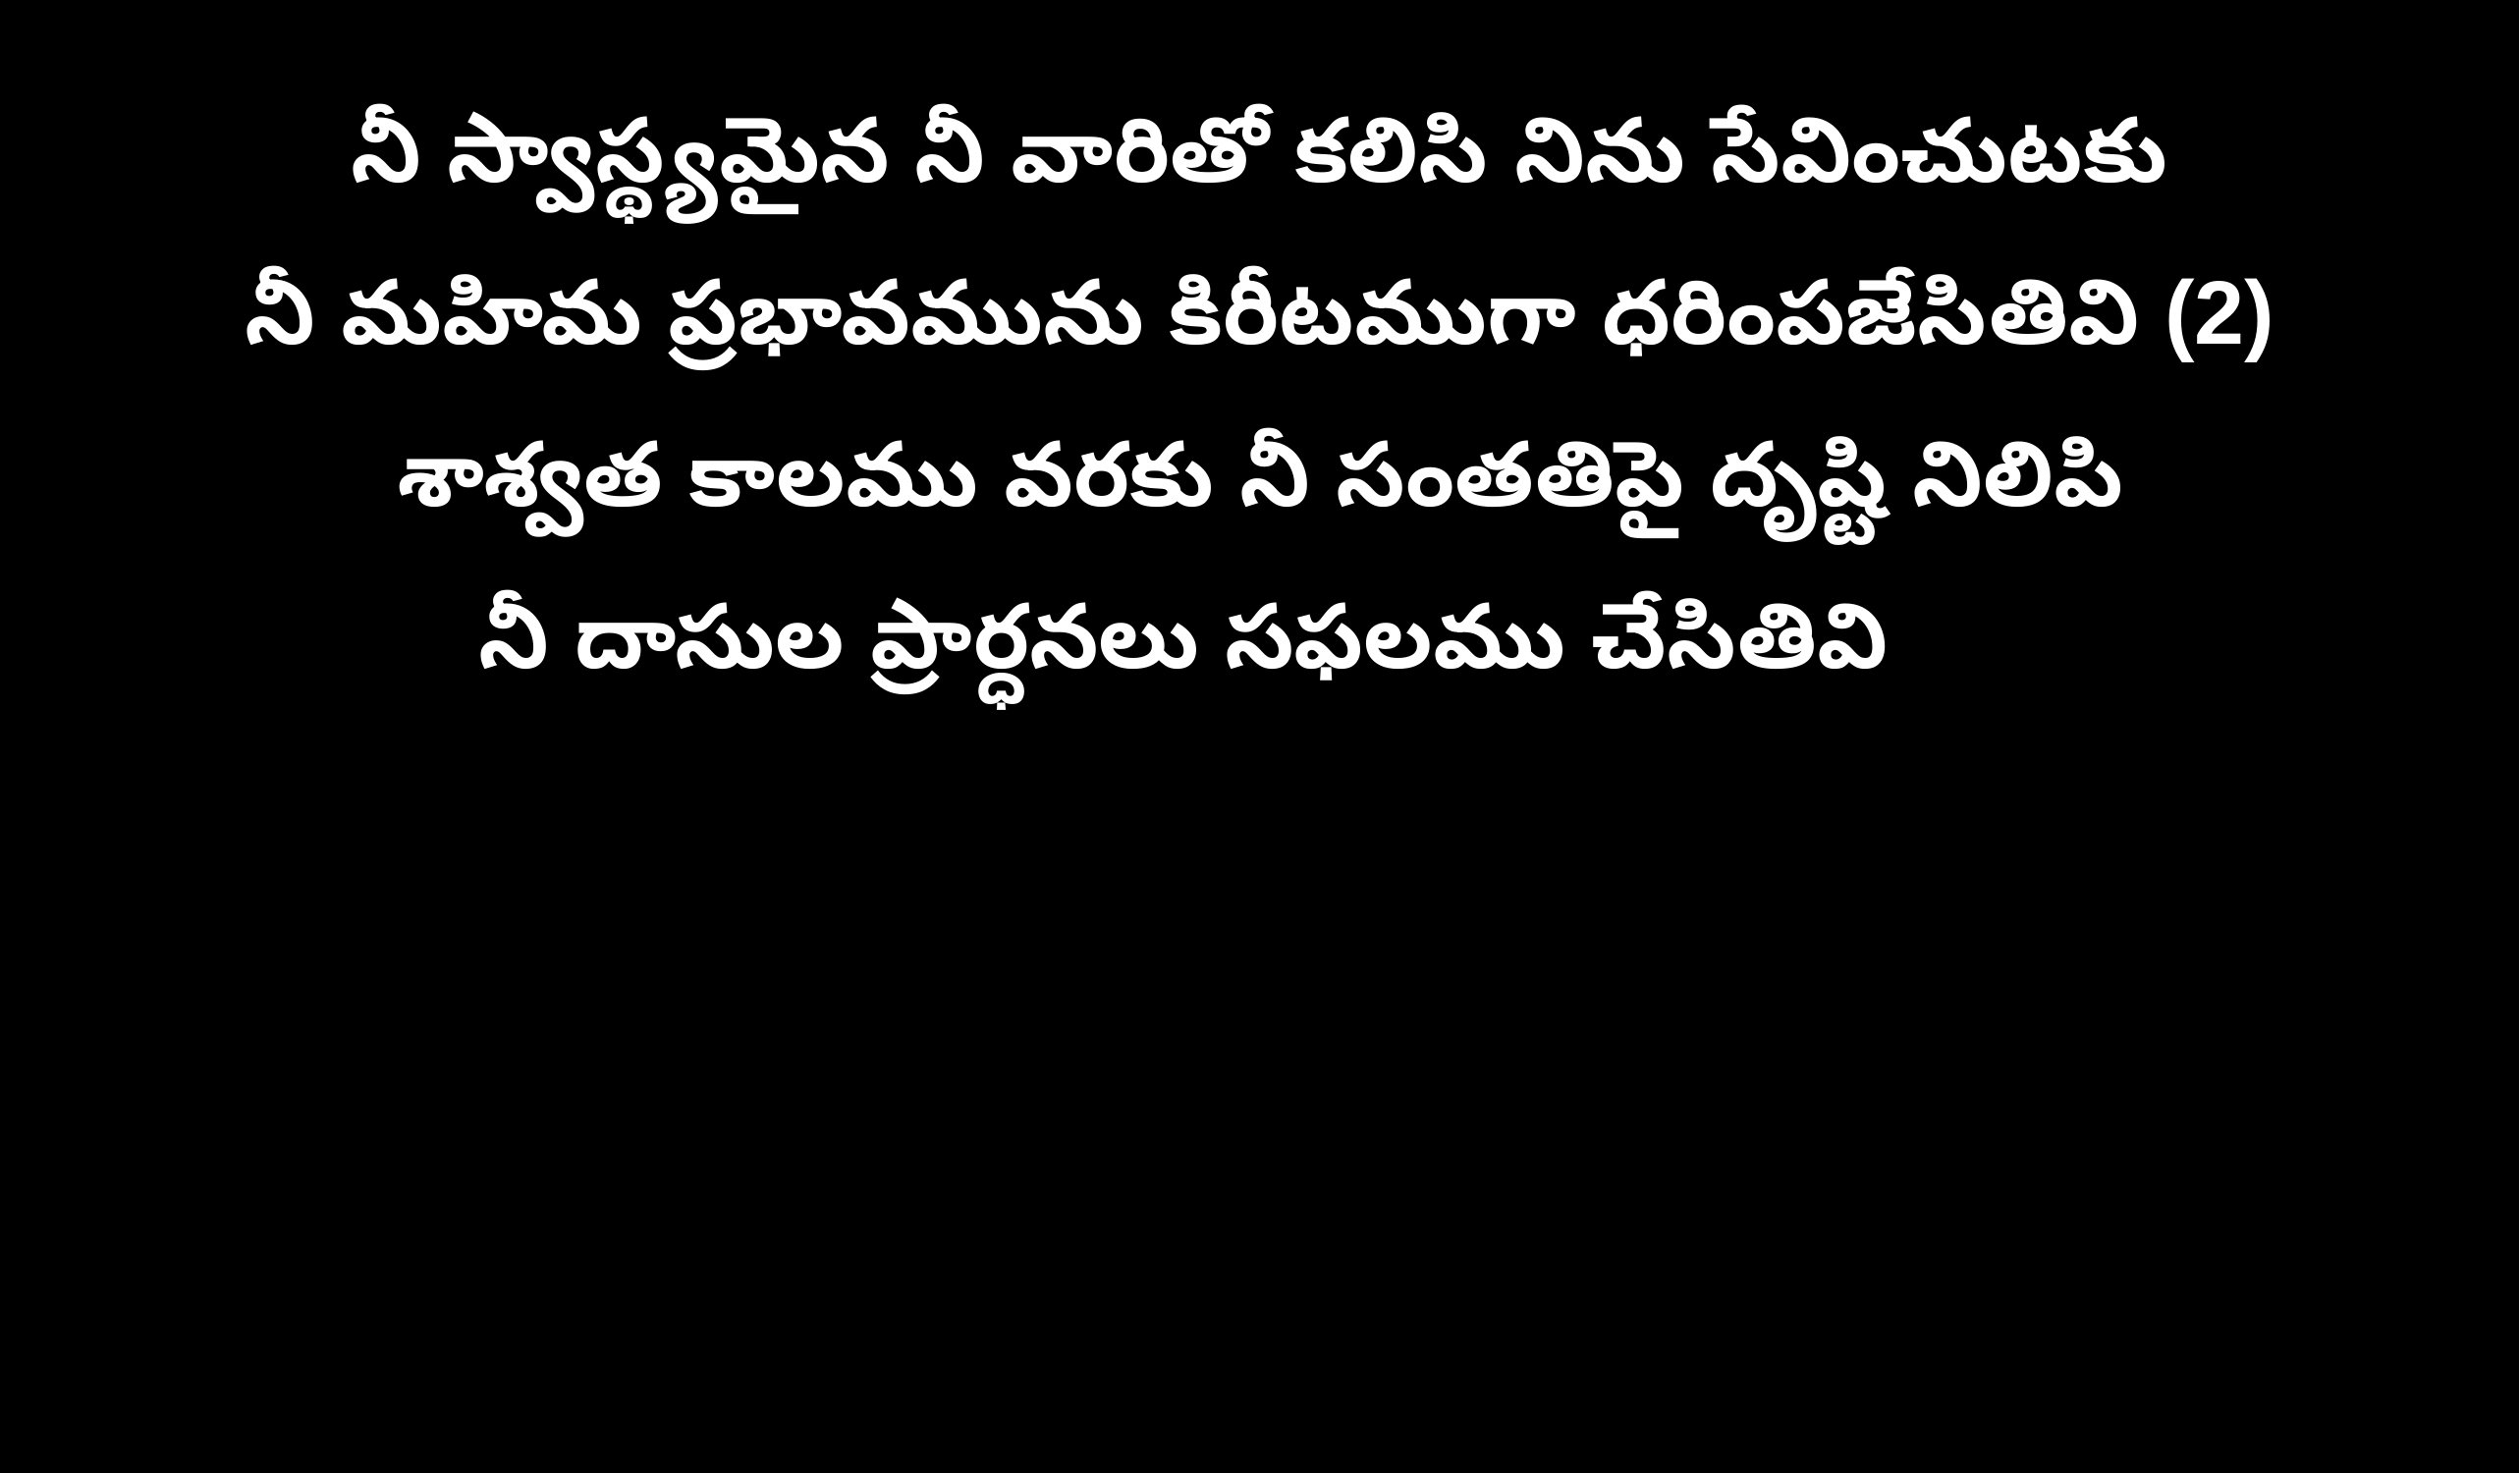

నీ స్వాస్థ్యమైన నీ వారితో కలిసి నిను సేవించుటకు
నీ మహిమ ప్రభావమును కిరీటముగా ధరింపజేసితివి (2)
శాశ్వత కాలము వరకు నీ సంతతిపై దృష్టి నిలిపి
నీ దాసుల ప్రార్ధనలు సఫలము చేసితివి